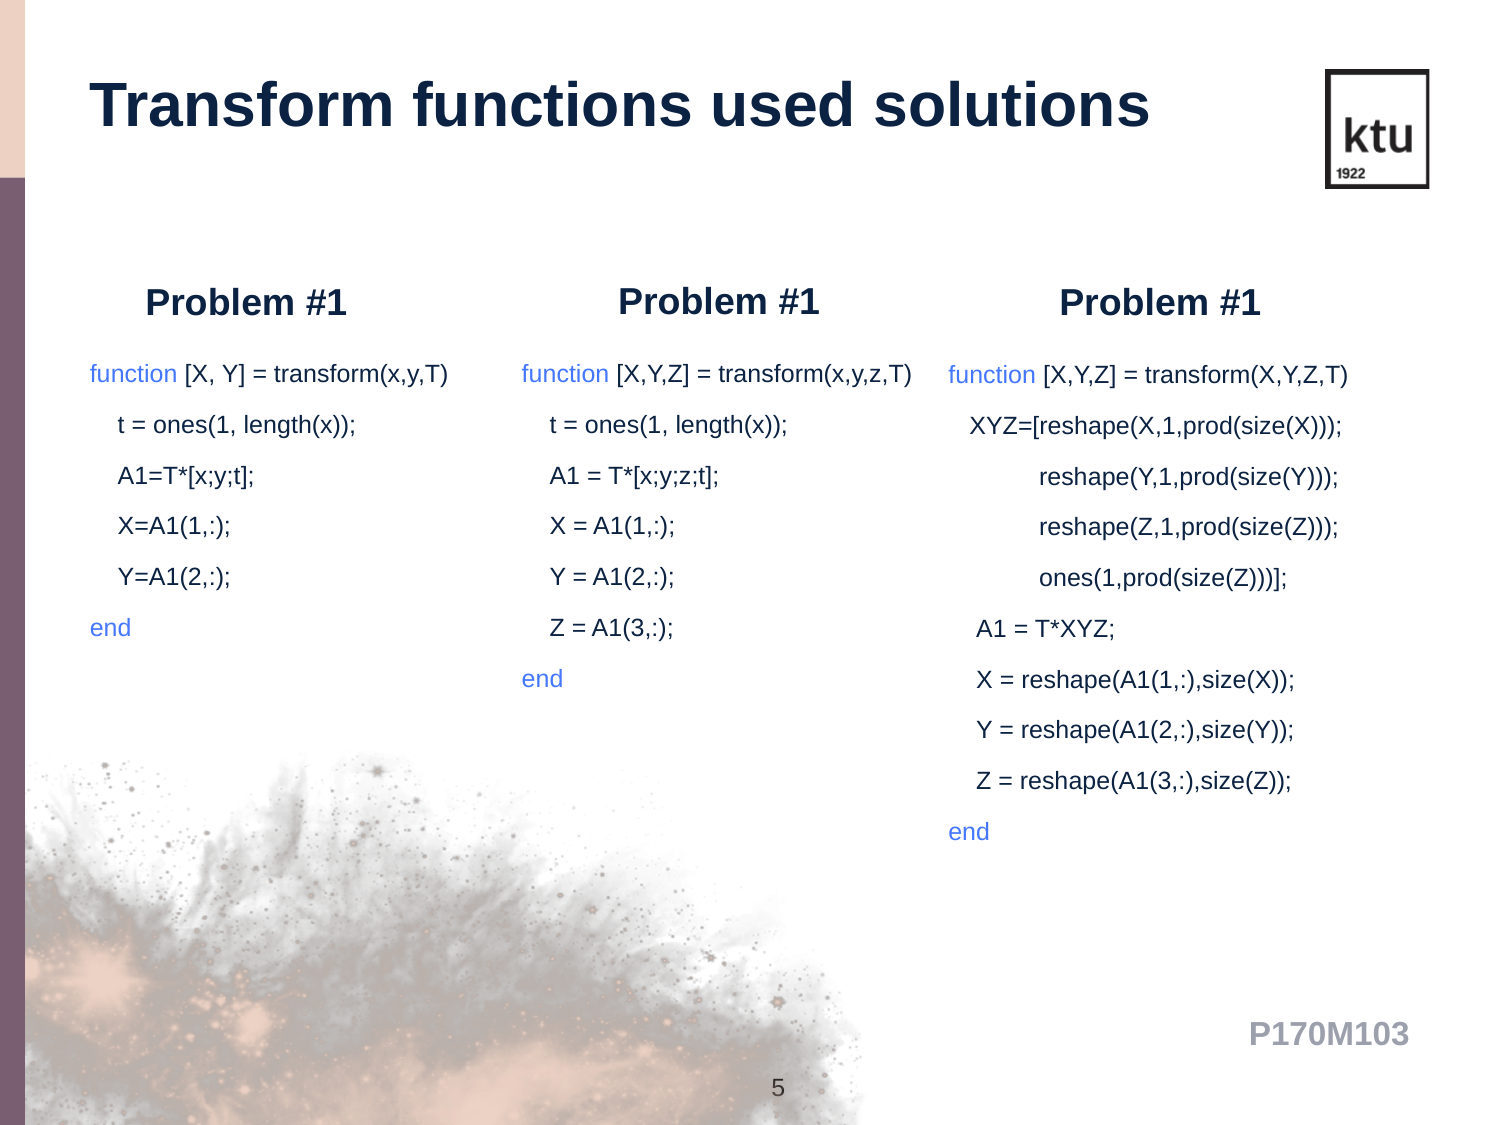

Transform functions used solutions
Problem #1
Problem #1
Problem #1
function [X, Y] = transform(x,y,T)
    t = ones(1, length(x));
    A1=T*[x;y;t];
    X=A1(1,:);
    Y=A1(2,:);
end

function [X,Y,Z] = transform(x,y,z,T)
    t = ones(1, length(x));
    A1 = T*[x;y;z;t];
    X = A1(1,:);
    Y = A1(2,:);
    Z = A1(3,:);
end

function [X,Y,Z] = transform(X,Y,Z,T)
   XYZ=[reshape(X,1,prod(size(X)));
             reshape(Y,1,prod(size(Y)));
             reshape(Z,1,prod(size(Z)));
             ones(1,prod(size(Z)))];
    A1 = T*XYZ;
    X = reshape(A1(1,:),size(X));
    Y = reshape(A1(2,:),size(Y));
    Z = reshape(A1(3,:),size(Z));
end
P170M103